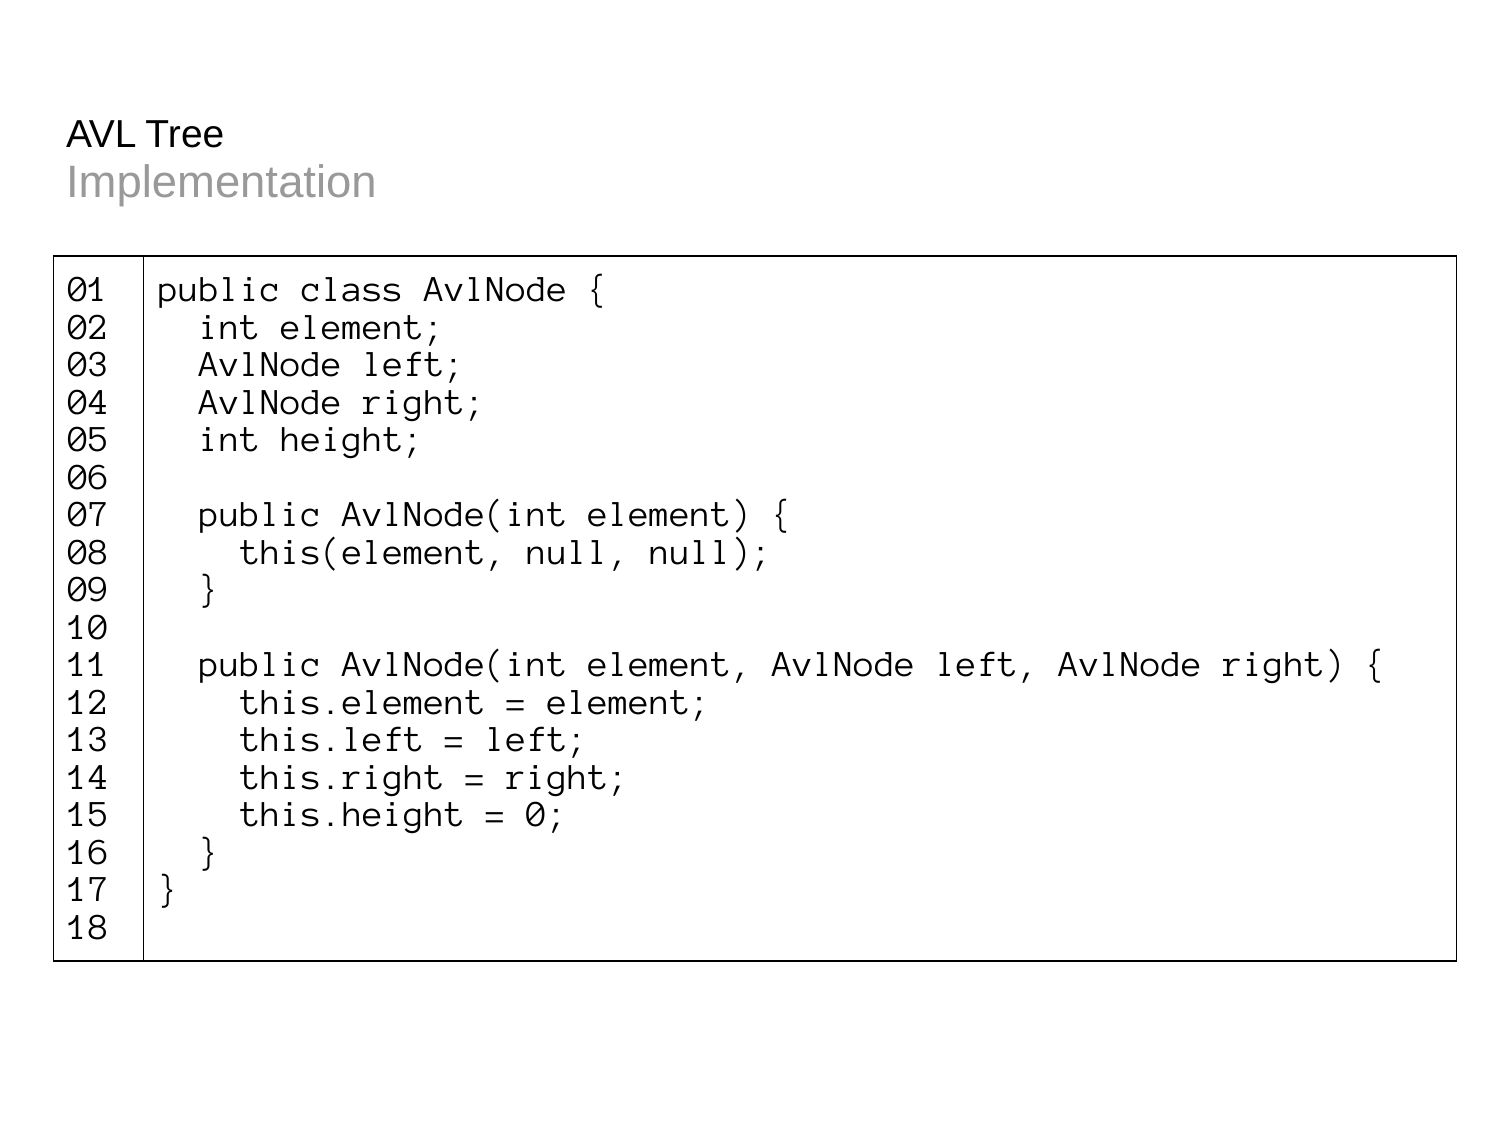

# AVL Tree
Implementation
| 01 02 03 04 05 06 07 08 09 10 11 12 13 14 15 16 17 18 | public class AvlNode { int element; AvlNode left; AvlNode right; int height; public AvlNode(int element) { this(element, null, null); } public AvlNode(int element, AvlNode left, AvlNode right) { this.element = element; this.left = left; this.right = right; this.height = 0; } } |
| --- | --- |